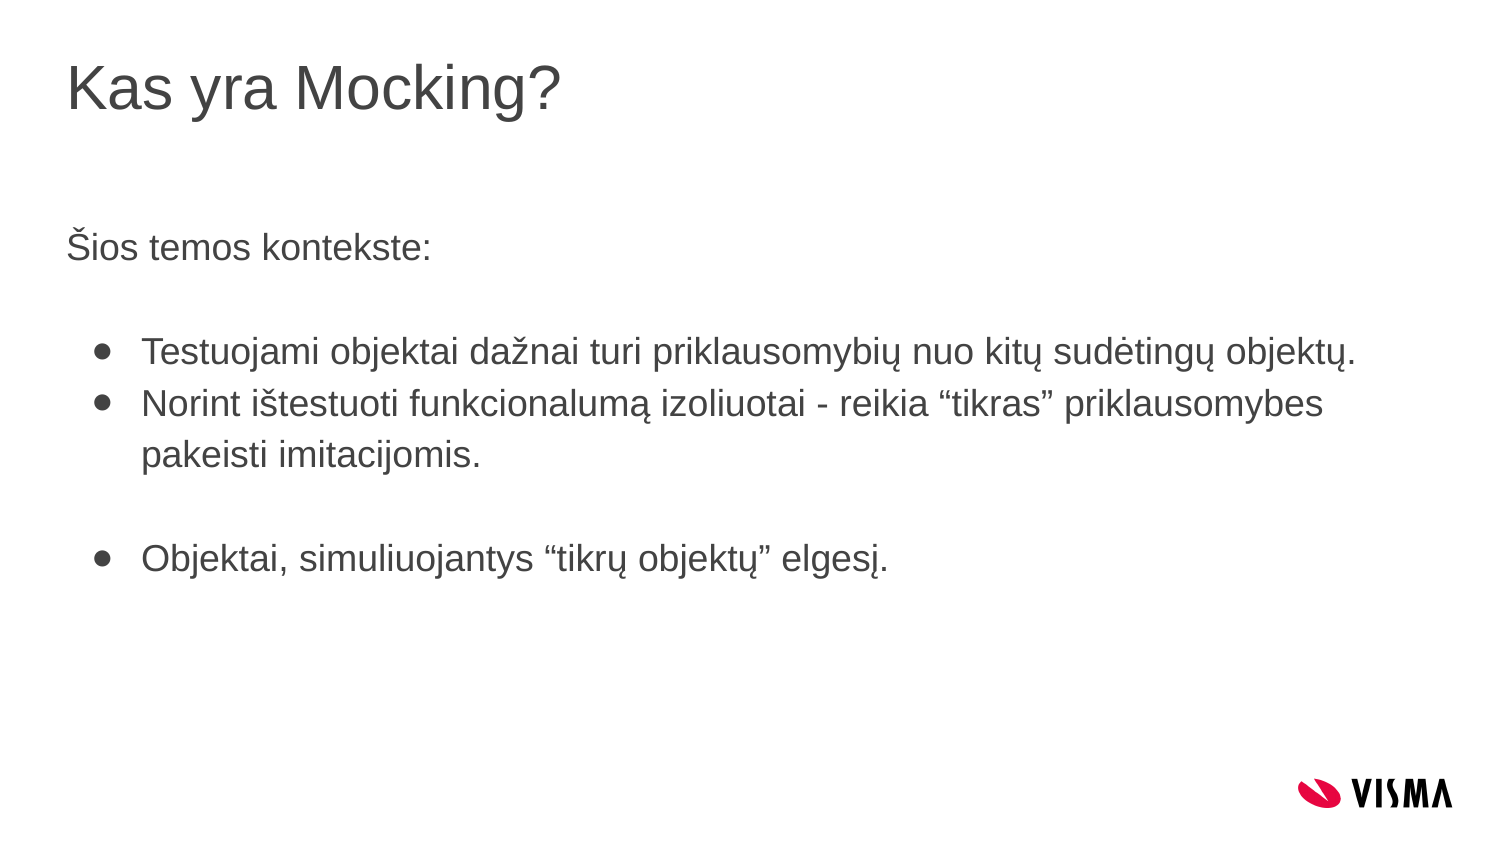

# Kas yra Mocking?
Šios temos kontekste:

Testuojami objektai dažnai turi priklausomybių nuo kitų sudėtingų objektų.
Norint ištestuoti funkcionalumą izoliuotai - reikia “tikras” priklausomybes pakeisti imitacijomis.

Objektai, simuliuojantys “tikrų objektų” elgesį.